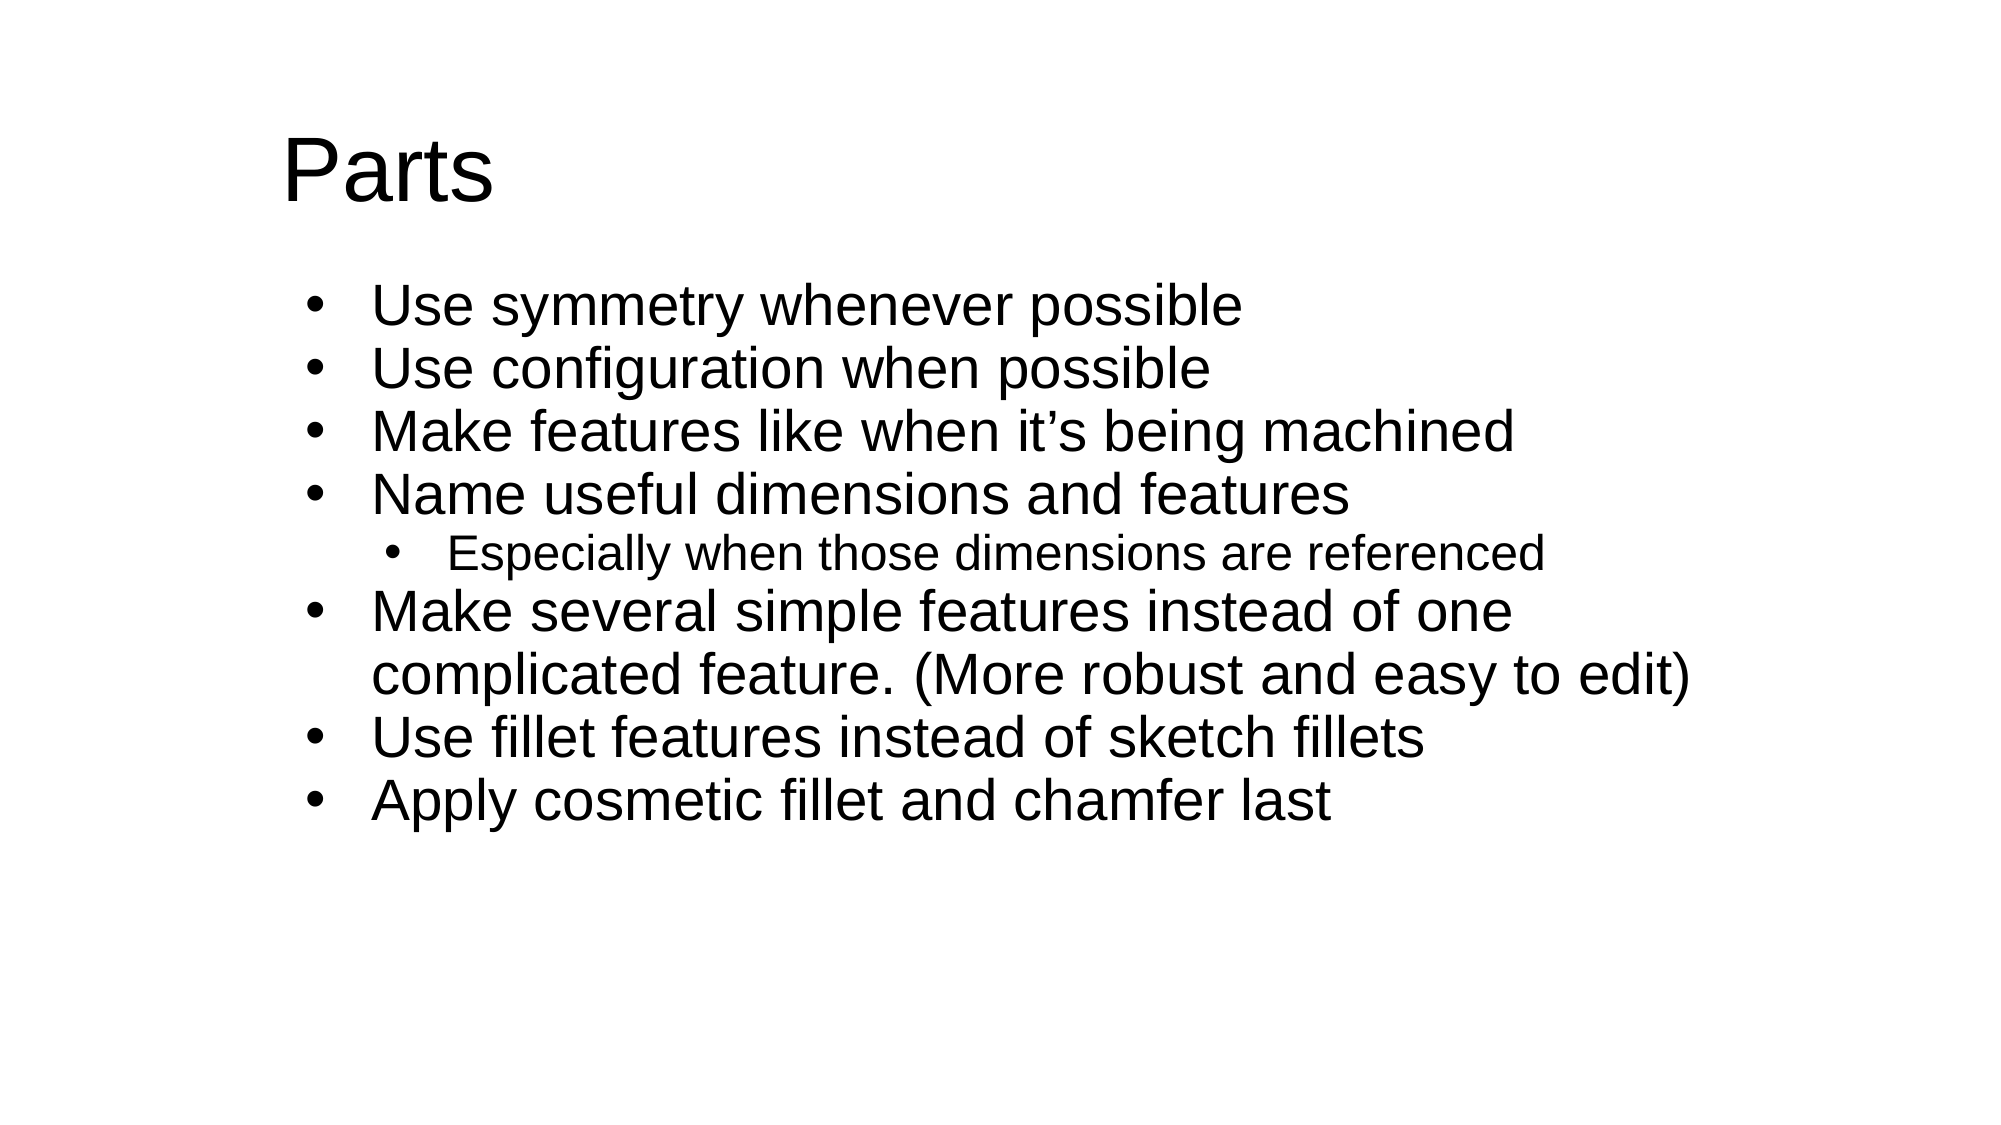

# Parts
Use symmetry whenever possible
Use configuration when possible
Make features like when it’s being machined
Name useful dimensions and features
Especially when those dimensions are referenced
Make several simple features instead of one complicated feature. (More robust and easy to edit)
Use fillet features instead of sketch fillets
Apply cosmetic fillet and chamfer last